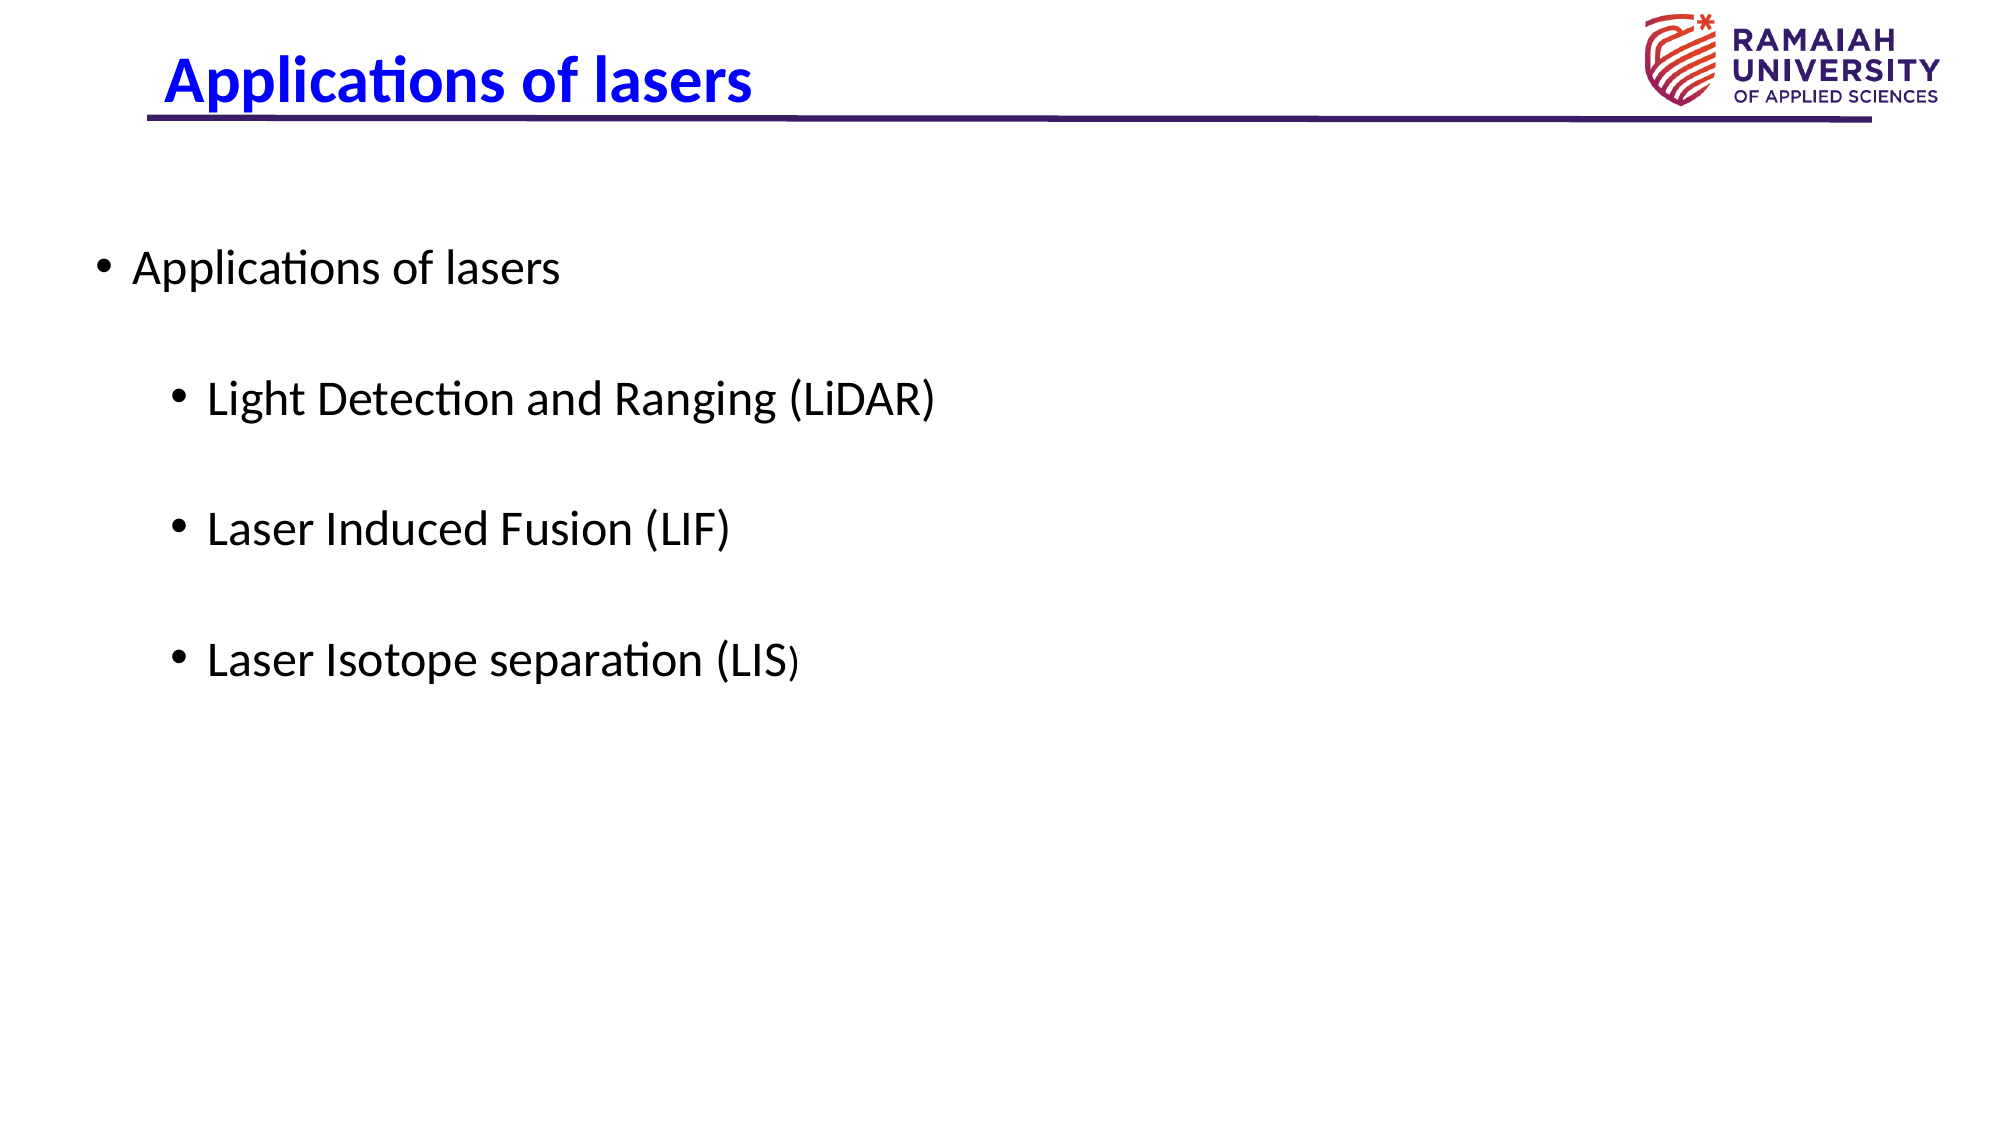

Applications of lasers
Applications of lasers
Light Detection and Ranging (LiDAR)
Laser Induced Fusion (LIF)
Laser Isotope separation (LIS)